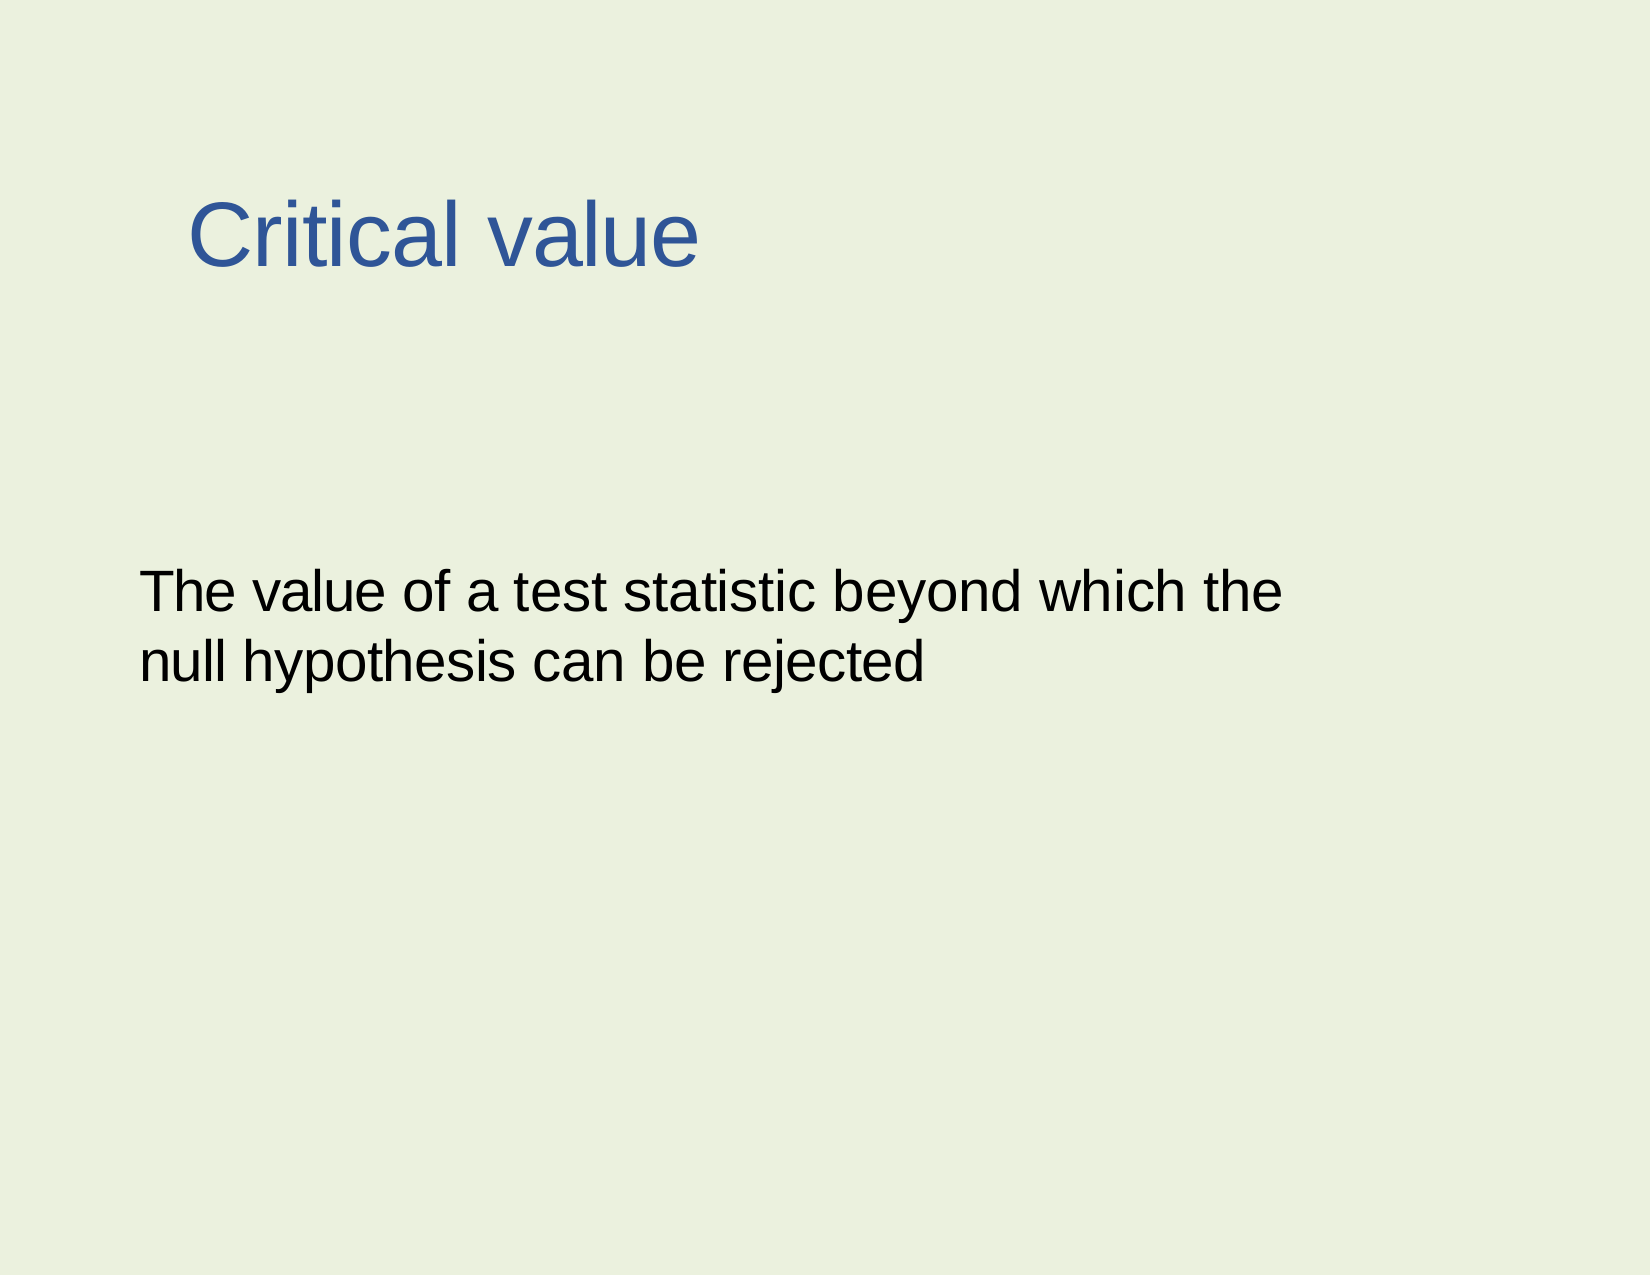

# Critical value
The value of a test statistic beyond which the null hypothesis can be rejected